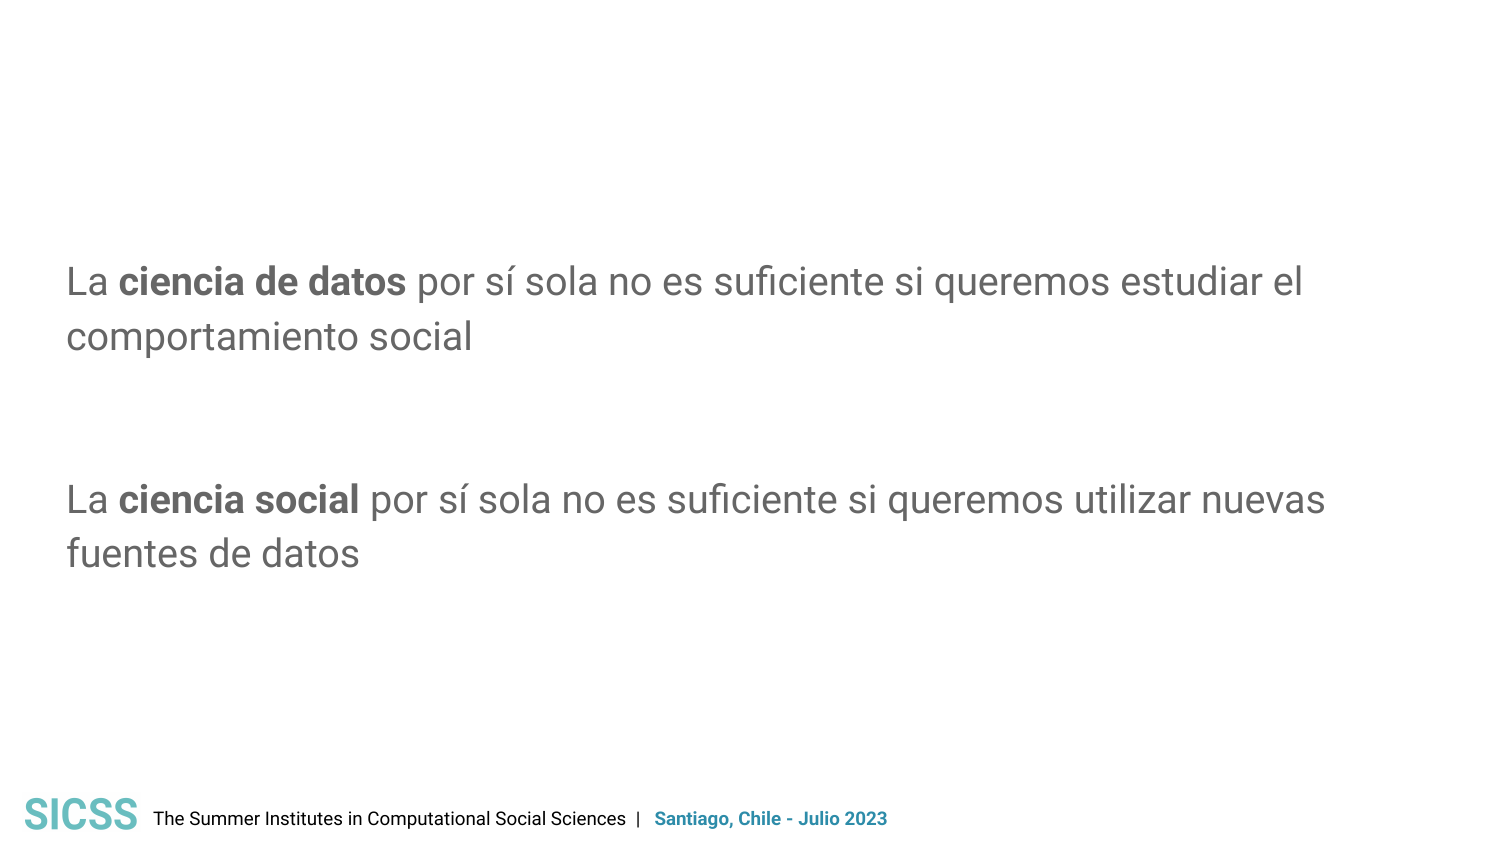

#

La ciencia de datos por sí sola no es suficiente si queremos estudiar el comportamiento social

La ciencia social por sí sola no es suficiente si queremos utilizar nuevas fuentes de datos